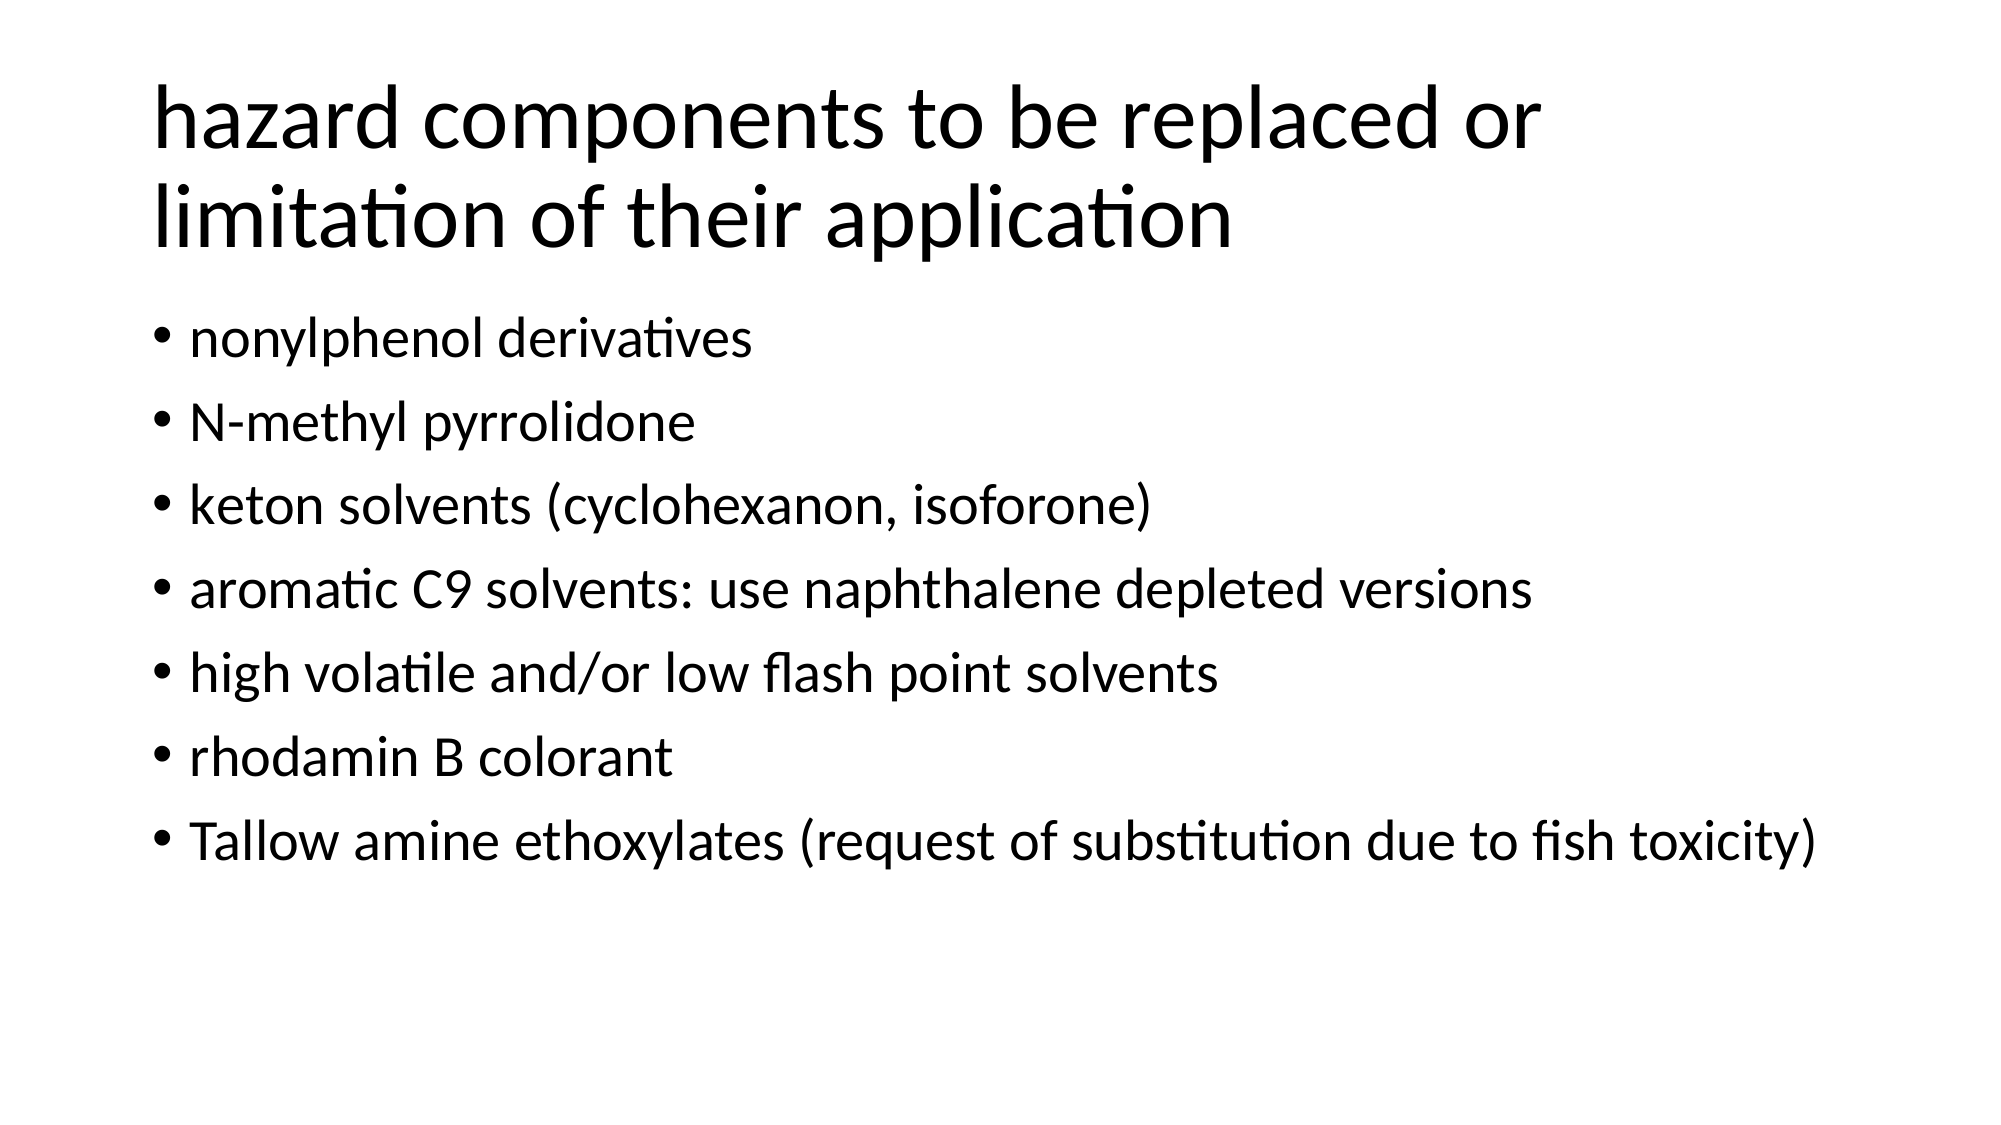

# hazard components to be replaced or limitation of their application
nonylphenol derivatives
N-methyl pyrrolidone
keton solvents (cyclohexanon, isoforone)
aromatic C9 solvents: use naphthalene depleted versions
high volatile and/or low flash point solvents
rhodamin B colorant
Tallow amine ethoxylates (request of substitution due to fish toxicity)